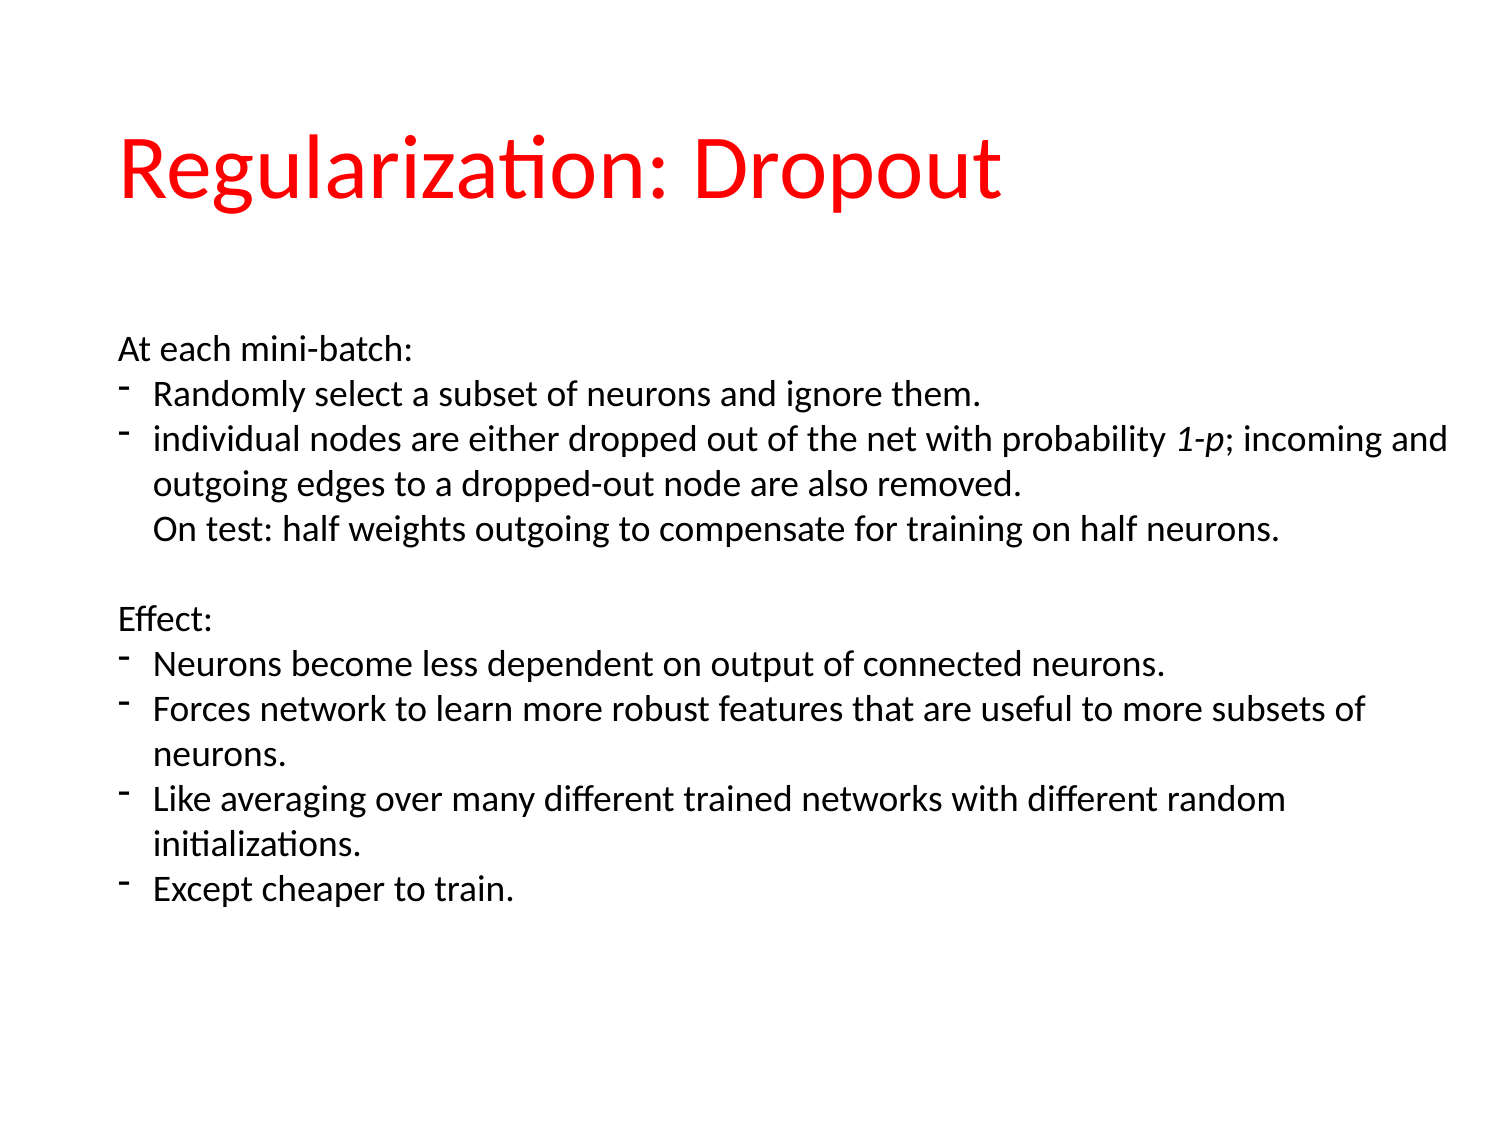

# Regularization: Dropout
At each mini-batch:
Randomly select a subset of neurons and ignore them.
individual nodes are either dropped out of the net with probability 1-p; incoming and outgoing edges to a dropped-out node are also removed.
On test: half weights outgoing to compensate for training on half neurons.

Effect:
Neurons become less dependent on output of connected neurons.
Forces network to learn more robust features that are useful to more subsets of neurons.
Like averaging over many different trained networks with different random initializations.
Except cheaper to train.